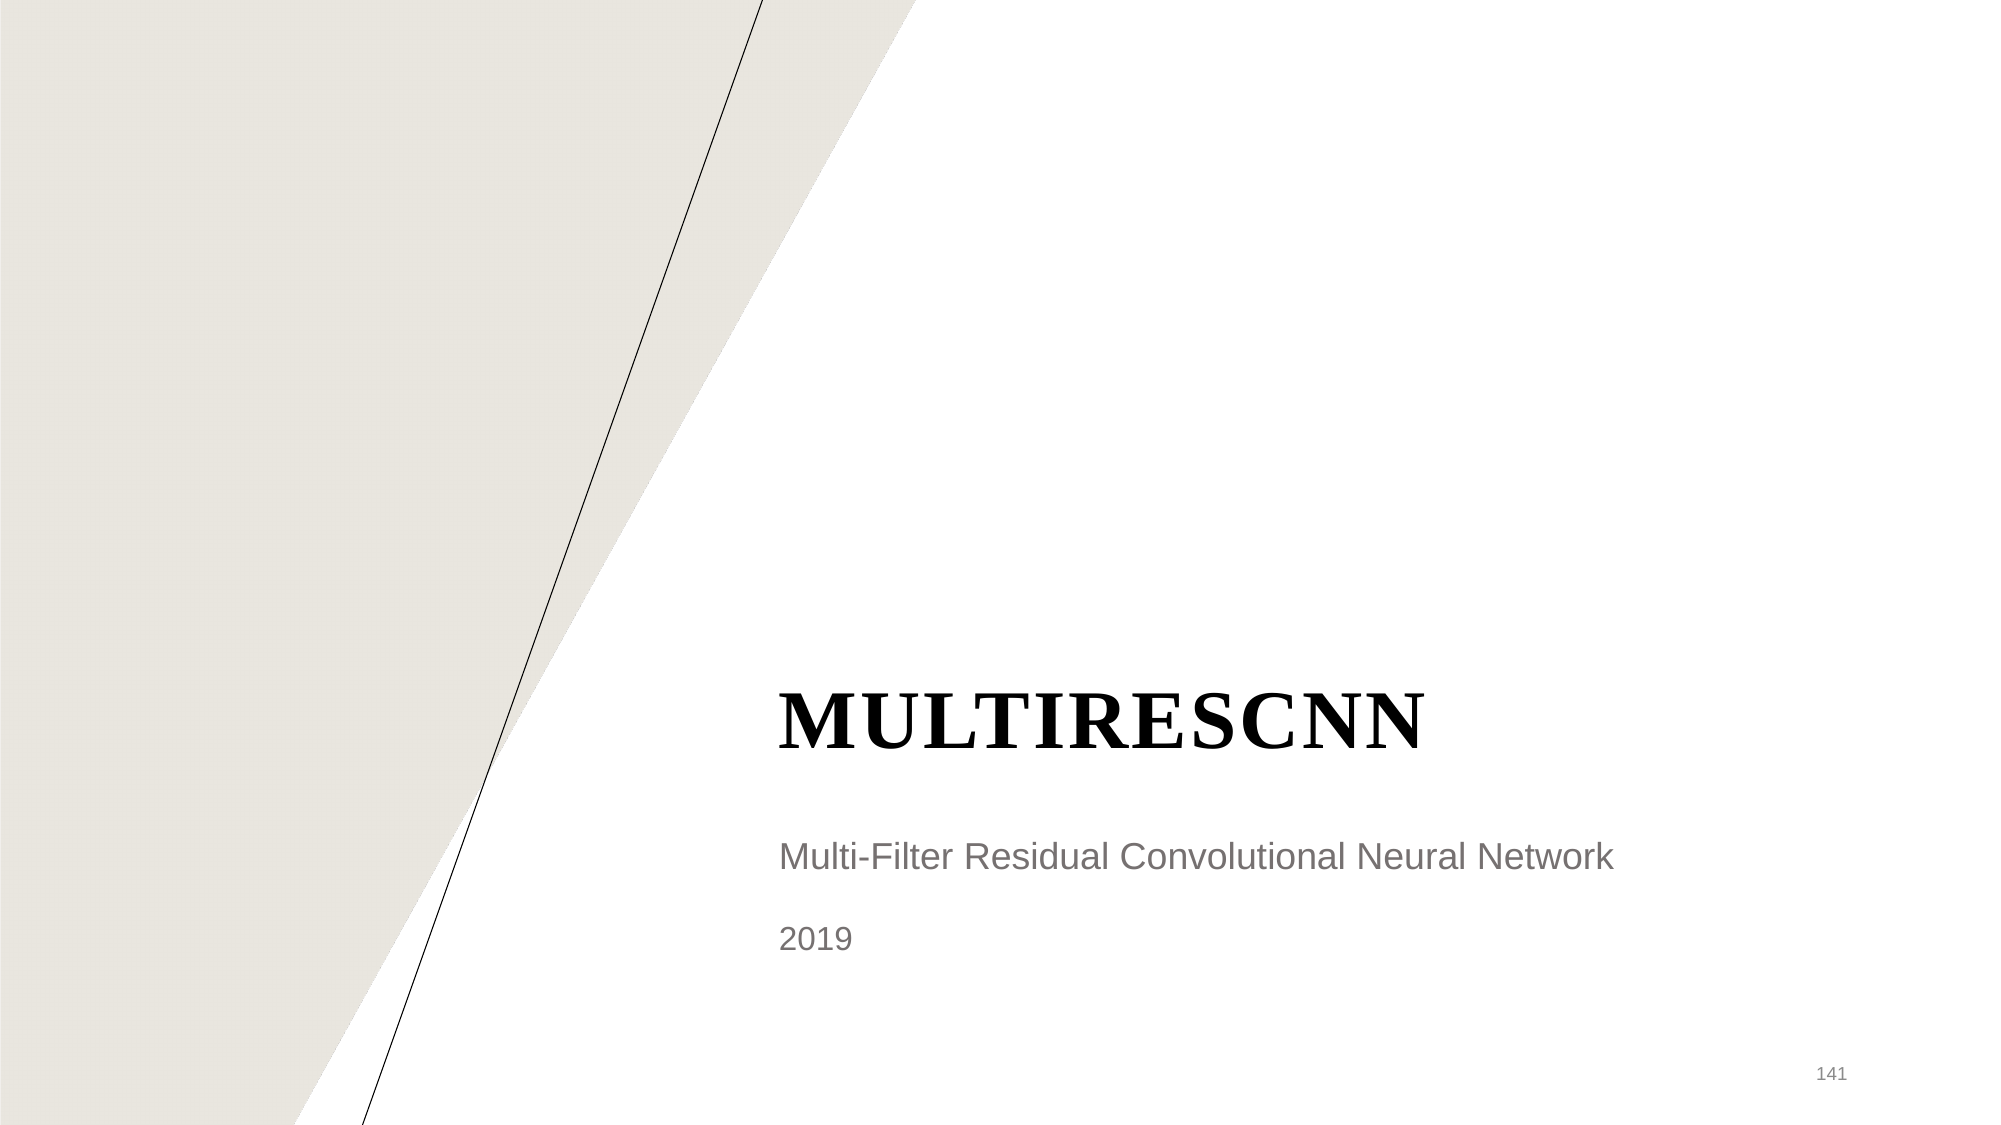

# Multirescnn
Multi-Filter Residual Convolutional Neural Network
2019
141